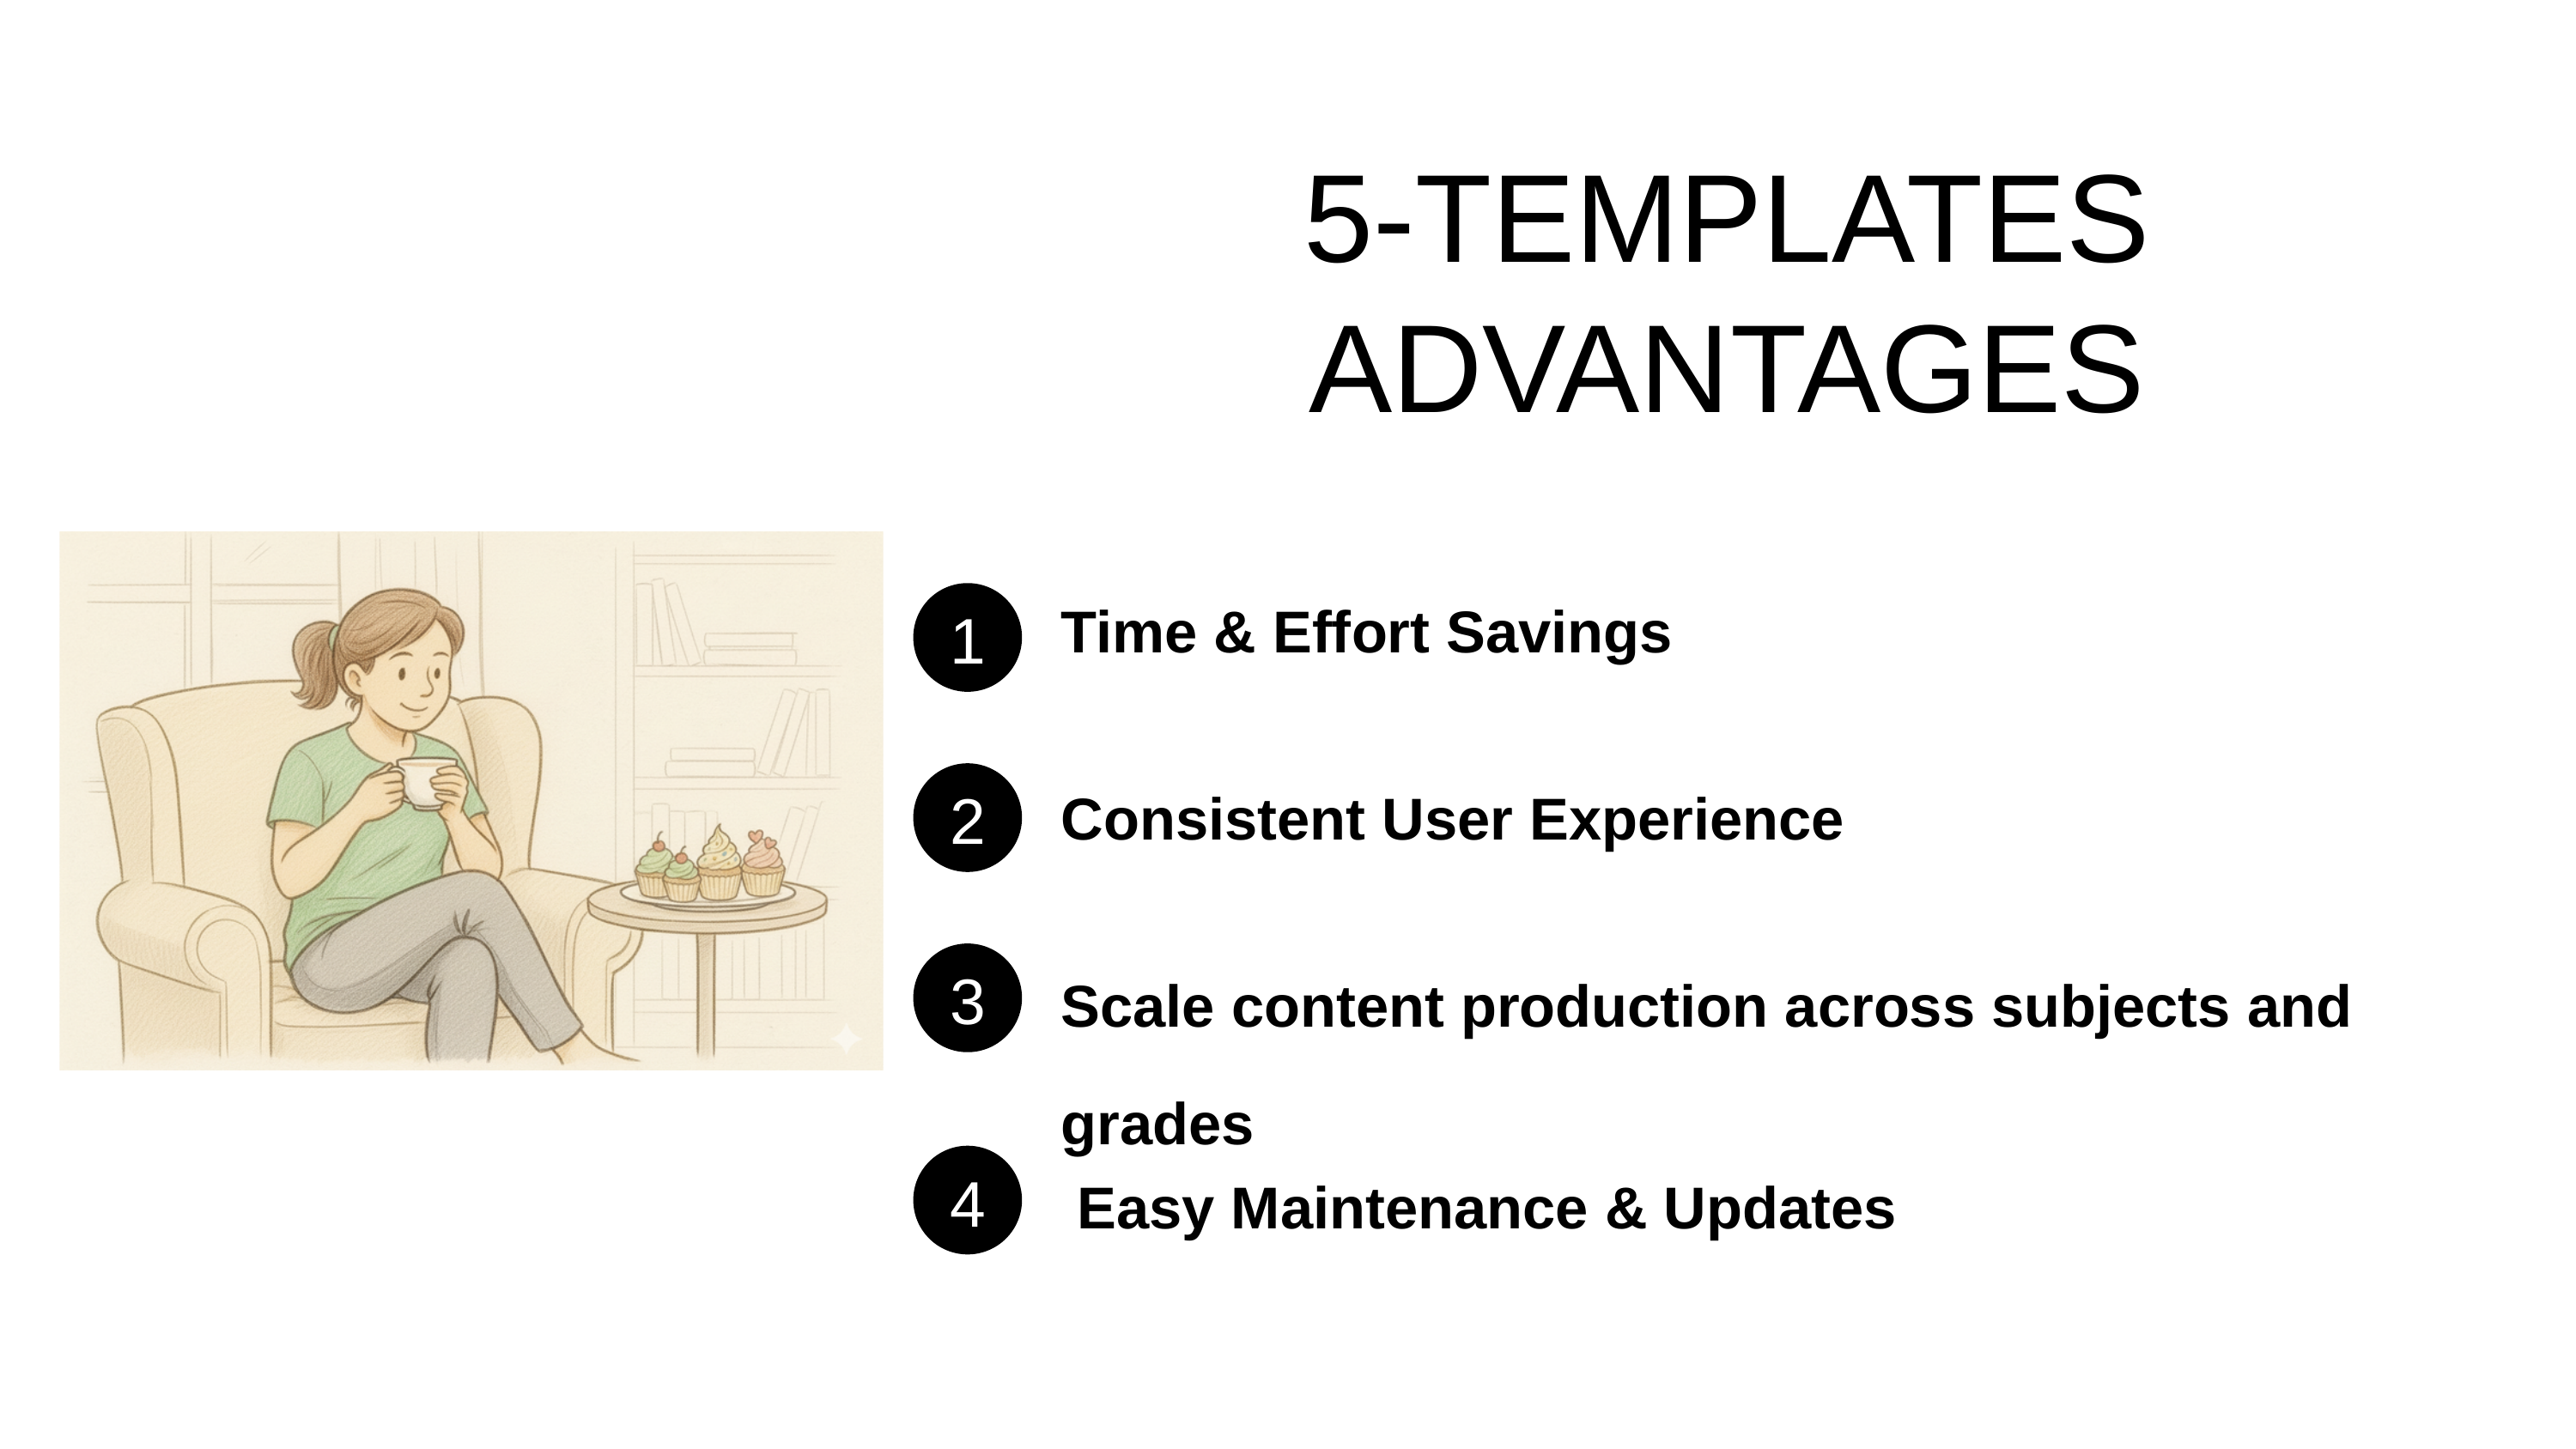

5-TEMPLATES ADVANTAGES

Time & Effort Savings
1

Consistent User Experience
2

Scale content production across subjects and grades

3

 Easy Maintenance & Updates
4